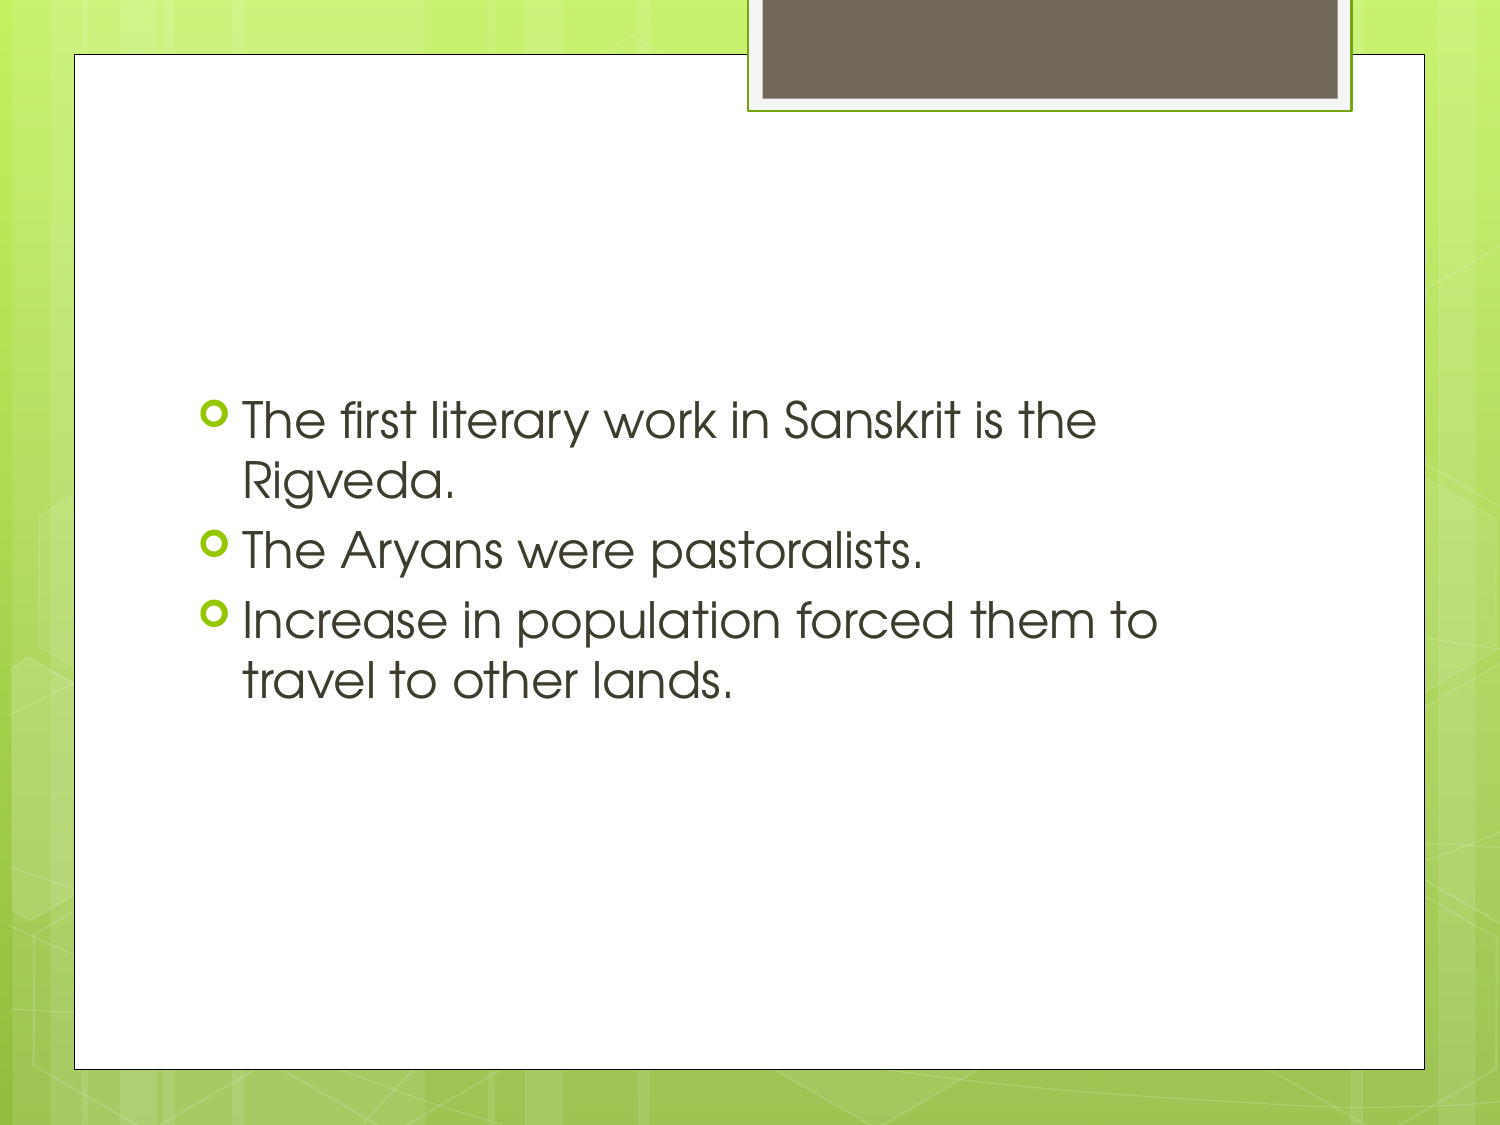

#
The first literary work in Sanskrit is the Rigveda.
The Aryans were pastoralists.
Increase in population forced them to travel to other lands.